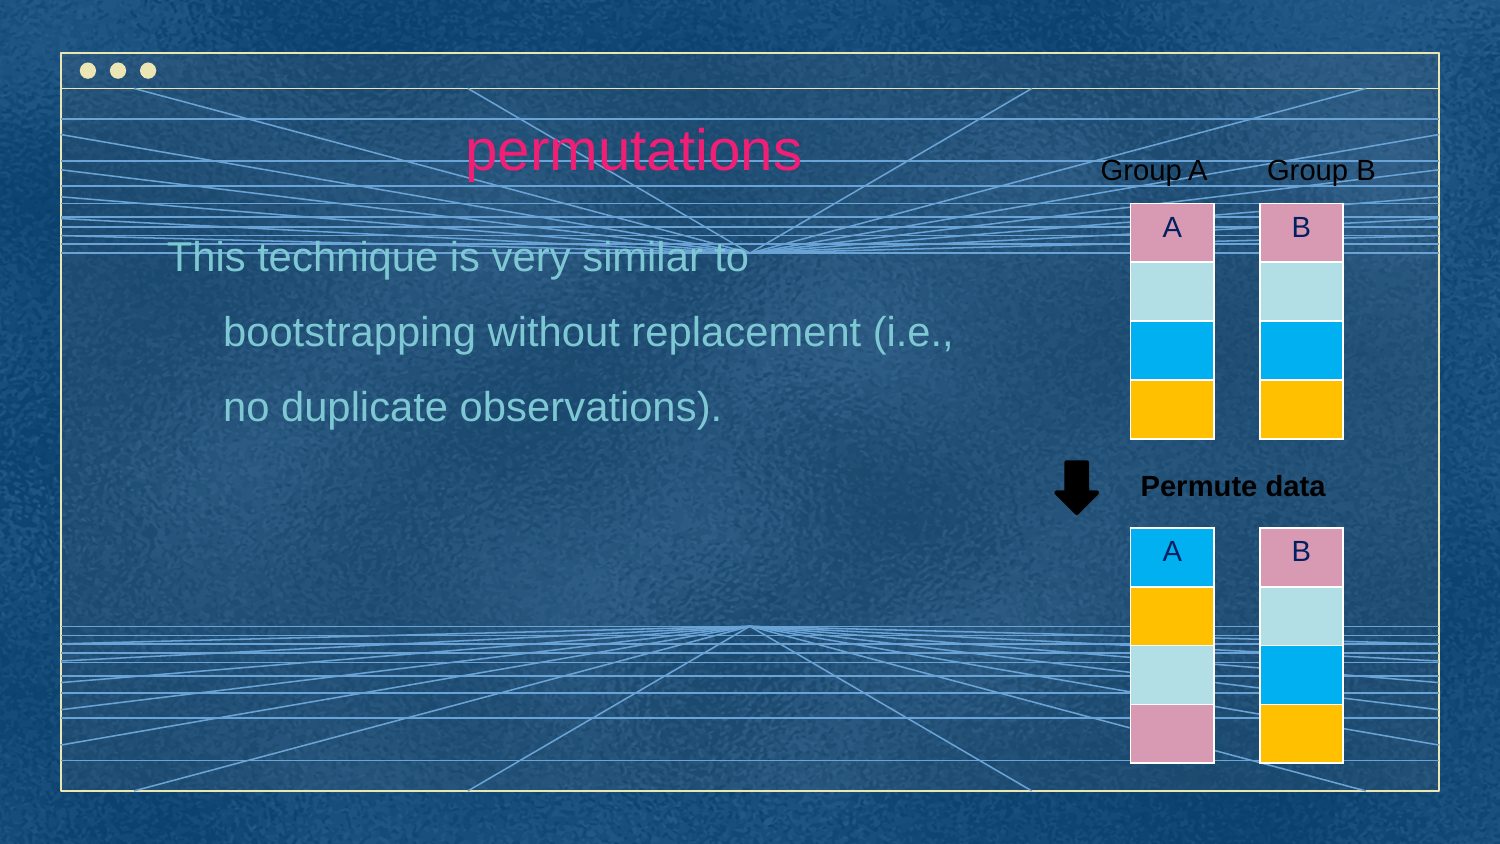

permutations
Group A	  Group B
This technique is very similar to bootstrapping without replacement (i.e., no duplicate observations).
| A |
| --- |
|  |
|  |
|  |
| B |
| --- |
|  |
|  |
|  |
Permute data

| A |
| --- |
|  |
|  |
|  |
| B |
| --- |
|  |
|  |
|  |